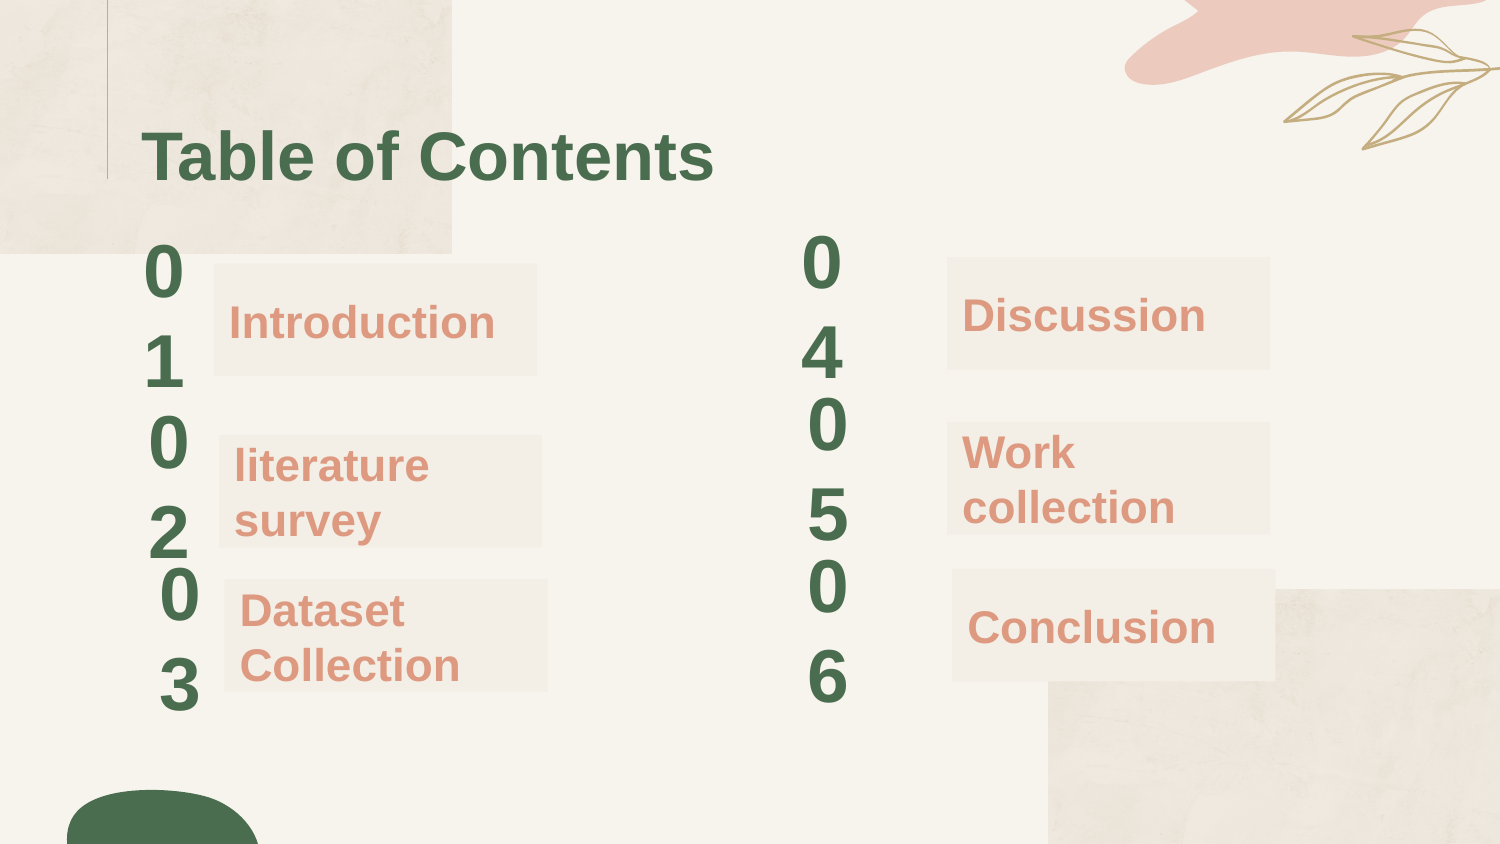

# Table of Contents
04
01
Discussion
Introduction
05
Work collection
02
literature survey
Conclusion
06
03
Dataset Collection